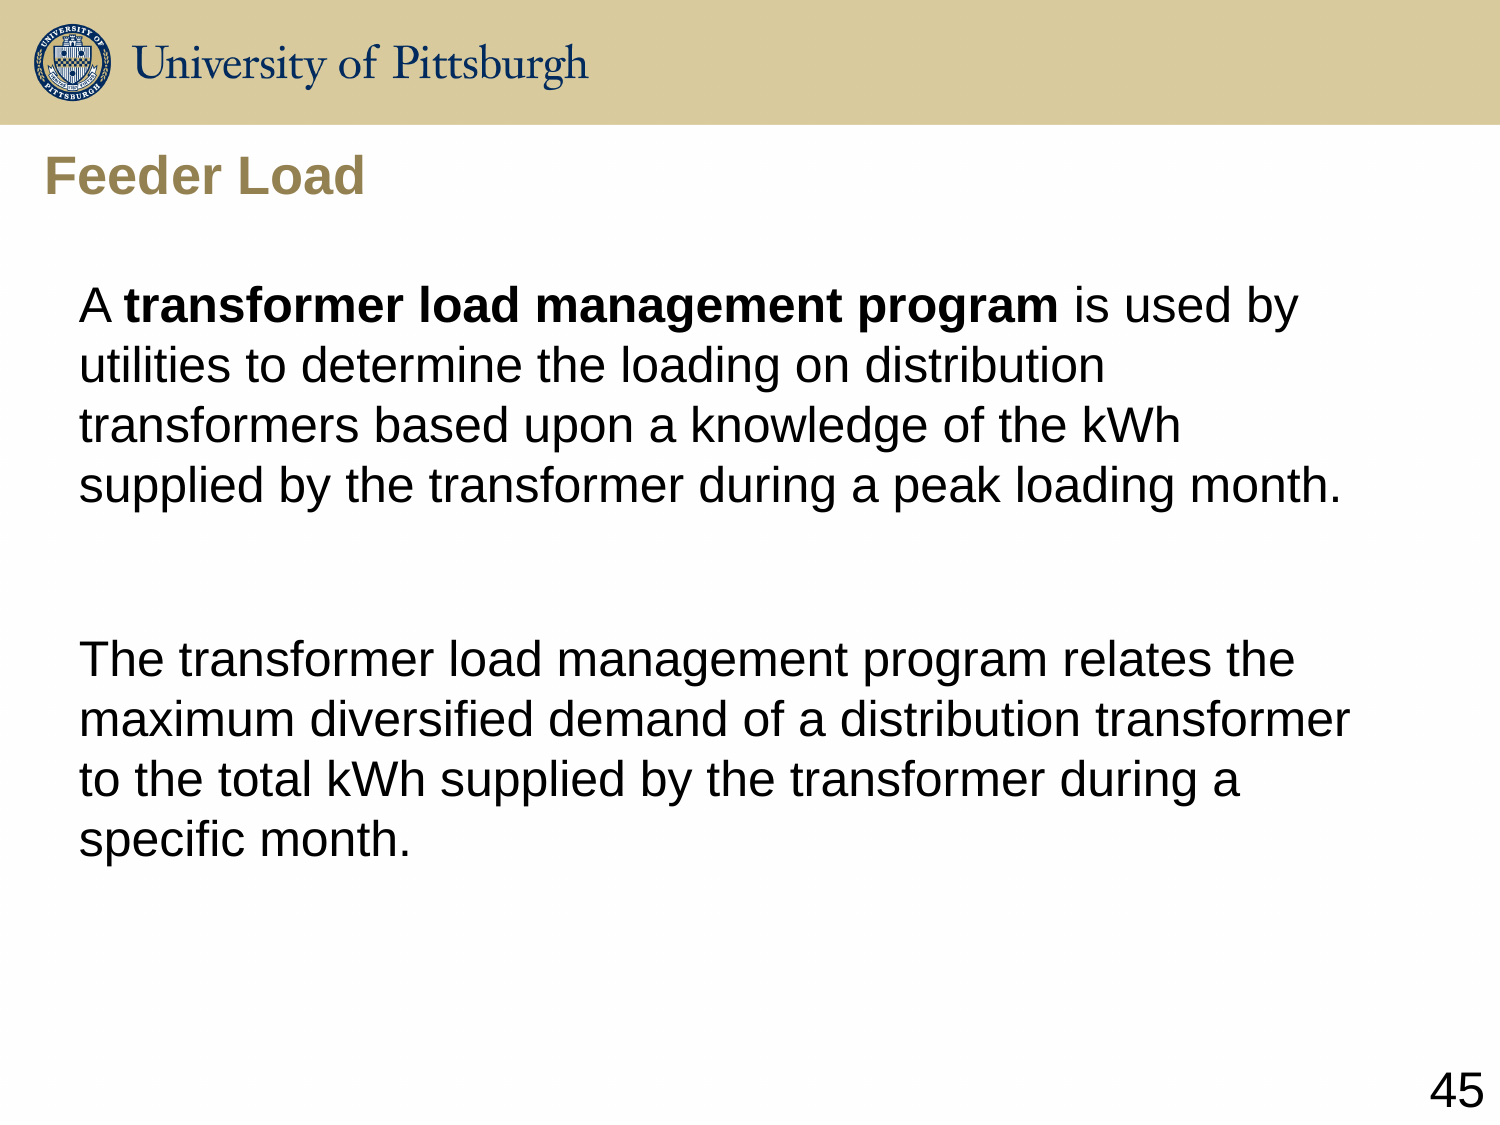

# Feeder Load
A transformer load management program is used by utilities to determine the loading on distribution transformers based upon a knowledge of the kWh supplied by the transformer during a peak loading month.
The transformer load management program relates the maximum diversified demand of a distribution transformer to the total kWh supplied by the transformer during a specific month.
45